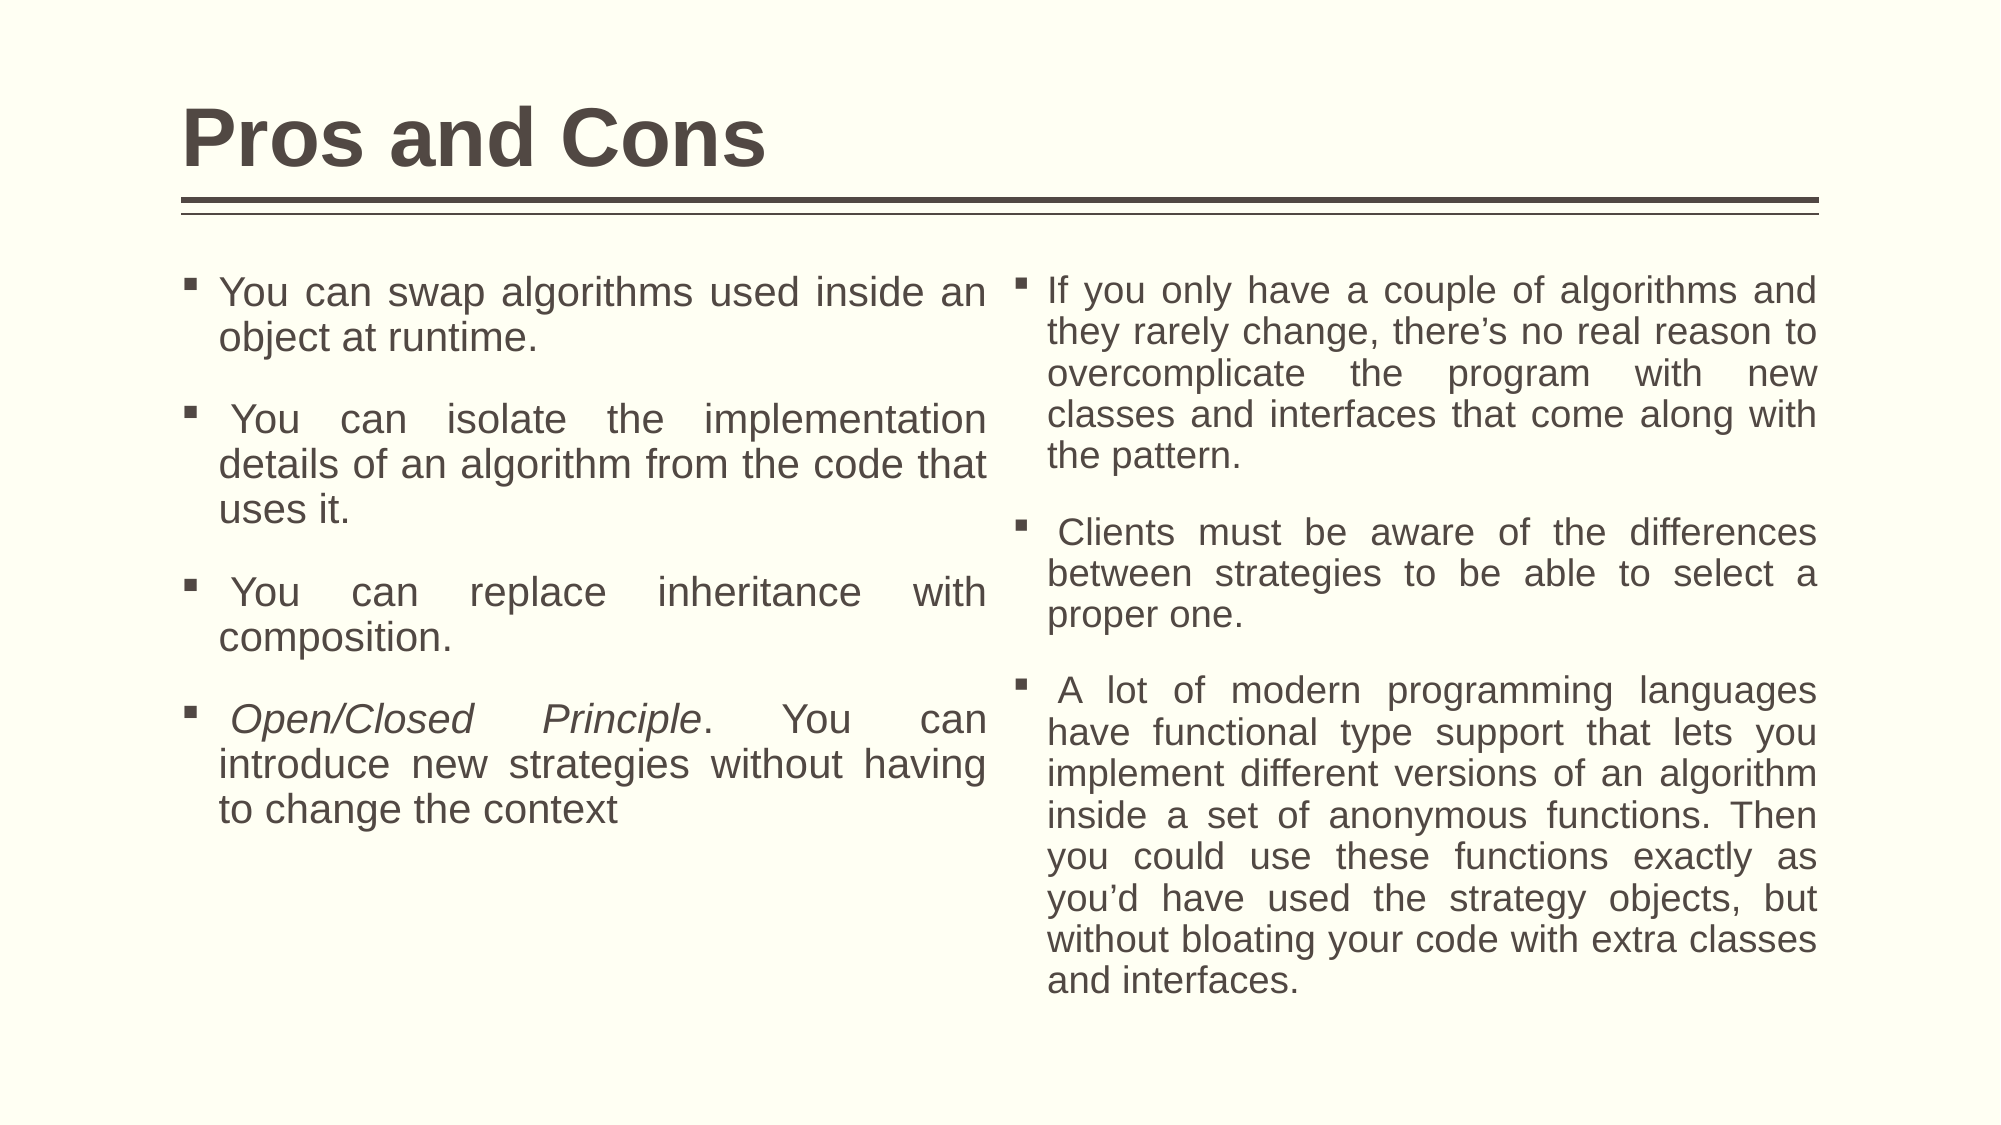

# Pros and Cons
You can swap algorithms used inside an object at runtime.
 You can isolate the implementation details of an algorithm from the code that uses it.
 You can replace inheritance with composition.
 Open/Closed Principle. You can introduce new strategies without having to change the context
If you only have a couple of algorithms and they rarely change, there’s no real reason to overcomplicate the program with new classes and interfaces that come along with the pattern.
 Clients must be aware of the differences between strategies to be able to select a proper one.
 A lot of modern programming languages have functional type support that lets you implement different versions of an algorithm inside a set of anonymous functions. Then you could use these functions exactly as you’d have used the strategy objects, but without bloating your code with extra classes and interfaces.